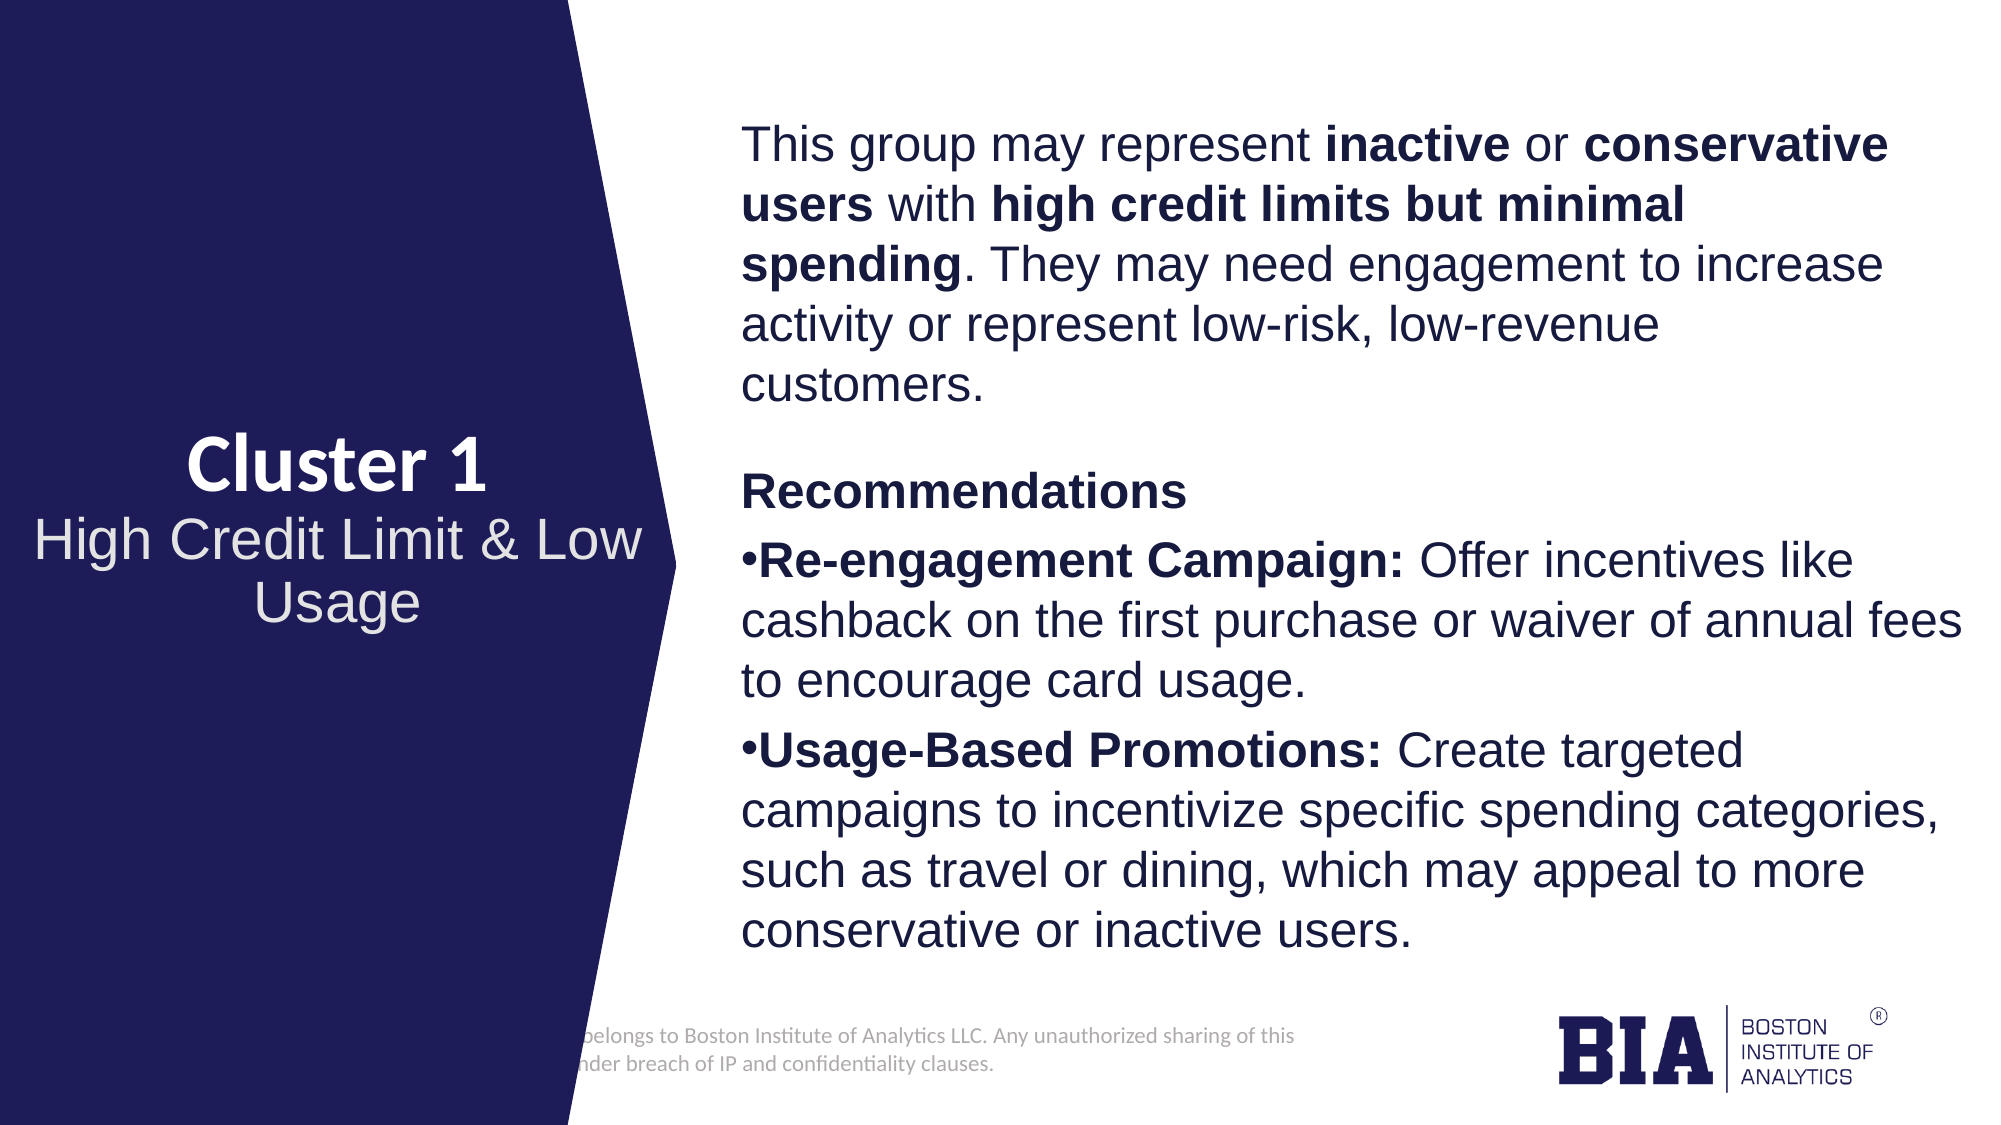

This group may represent inactive or conservative users with high credit limits but minimal spending. They may need engagement to increase activity or represent low-risk, low-revenue customers.

# Cluster 1 High Credit Limit & Low Usage
Recommendations
Re-engagement Campaign: Offer incentives like cashback on the first purchase or waiver of annual fees to encourage card usage.
Usage-Based Promotions: Create targeted campaigns to incentivize specific spending categories, such as travel or dining, which may appeal to more conservative or inactive users.